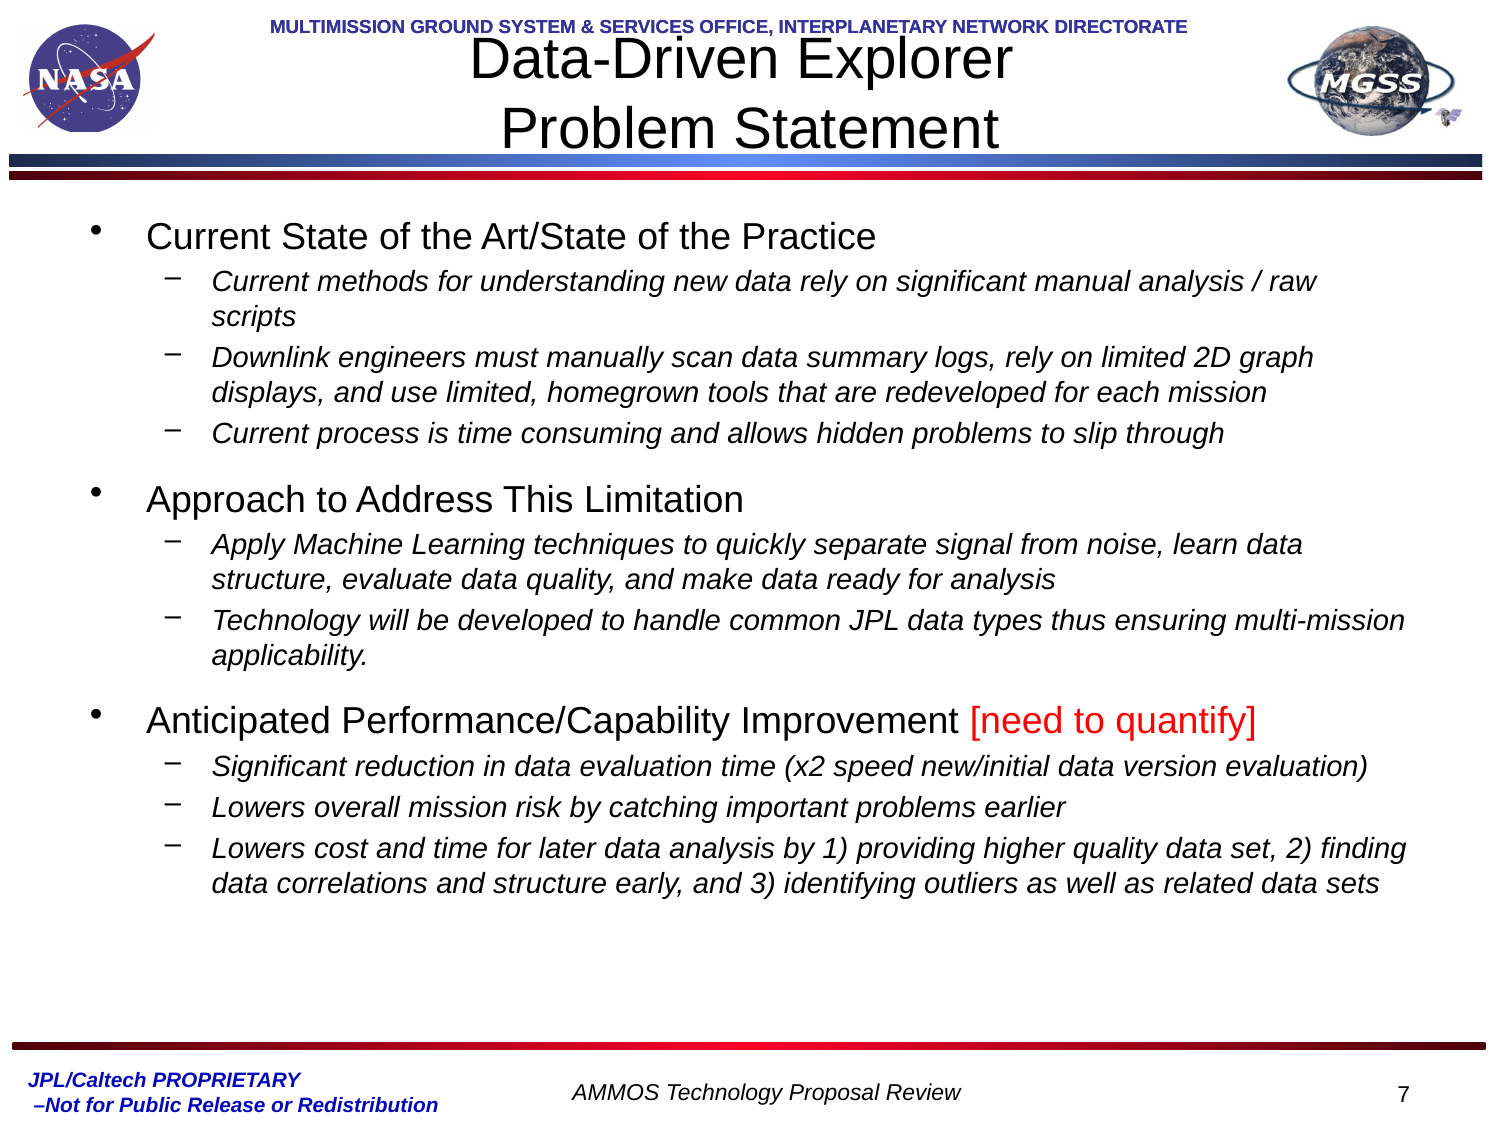

# Data-Driven Explorer Problem Statement
Current State of the Art/State of the Practice
Current methods for understanding new data rely on significant manual analysis / raw scripts
Downlink engineers must manually scan data summary logs, rely on limited 2D graph displays, and use limited, homegrown tools that are redeveloped for each mission
Current process is time consuming and allows hidden problems to slip through
Approach to Address This Limitation
Apply Machine Learning techniques to quickly separate signal from noise, learn data structure, evaluate data quality, and make data ready for analysis
Technology will be developed to handle common JPL data types thus ensuring multi-mission applicability.
Anticipated Performance/Capability Improvement [need to quantify]
Significant reduction in data evaluation time (x2 speed new/initial data version evaluation)
Lowers overall mission risk by catching important problems earlier
Lowers cost and time for later data analysis by 1) providing higher quality data set, 2) finding data correlations and structure early, and 3) identifying outliers as well as related data sets
JPL/Caltech PROPRIETARY
 –Not for Public Release or Redistribution
AMMOS Technology Proposal Review
7